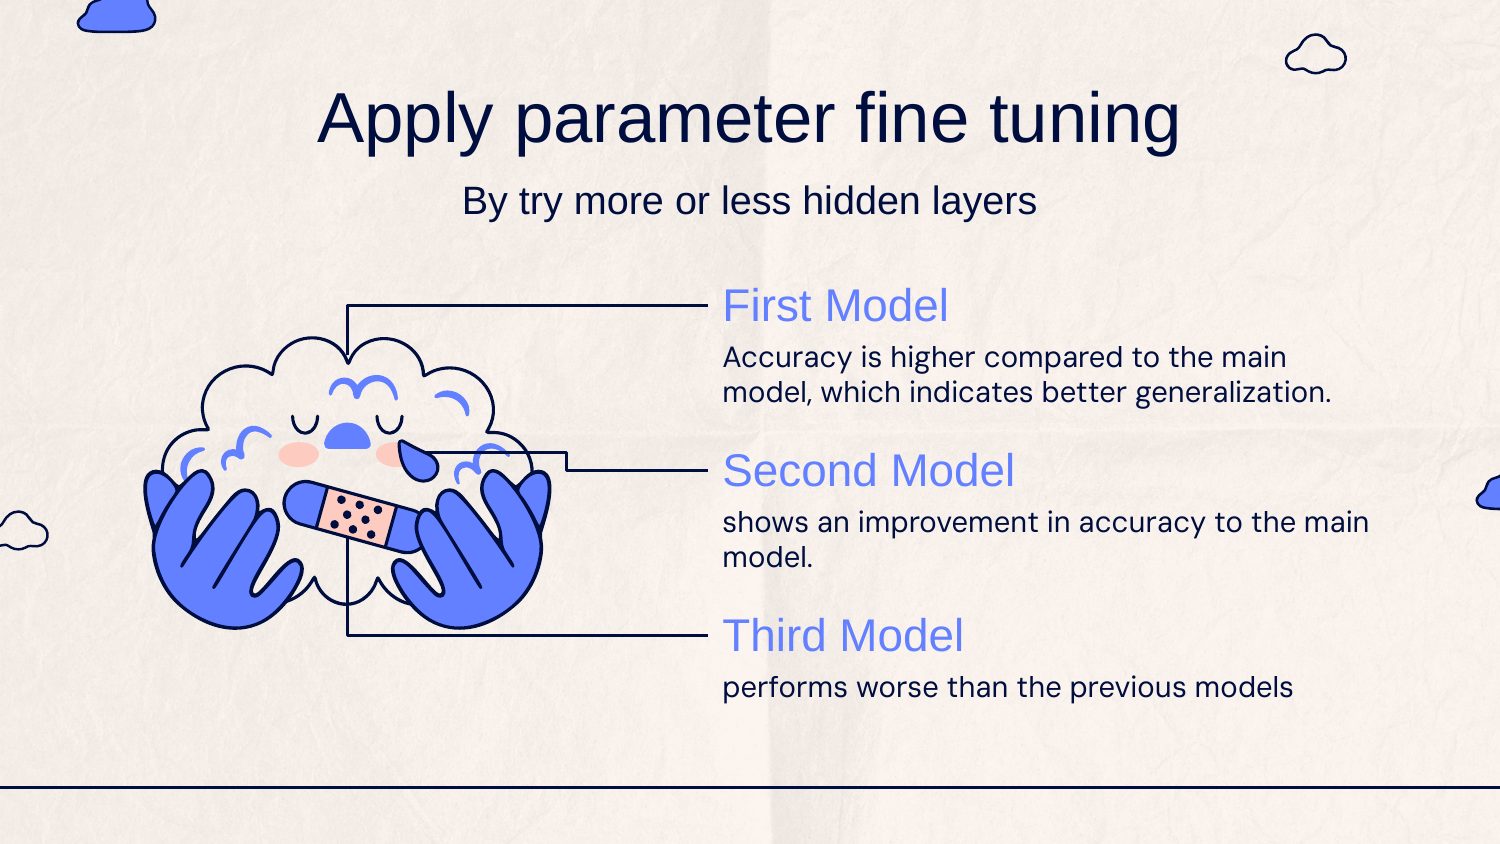

# Apply parameter fine tuning
By try more or less hidden layers
First Model
Accuracy is higher compared to the main model, which indicates better generalization.

Second Model
shows an improvement in accuracy to the main model.

Third Model
performs worse than the previous models